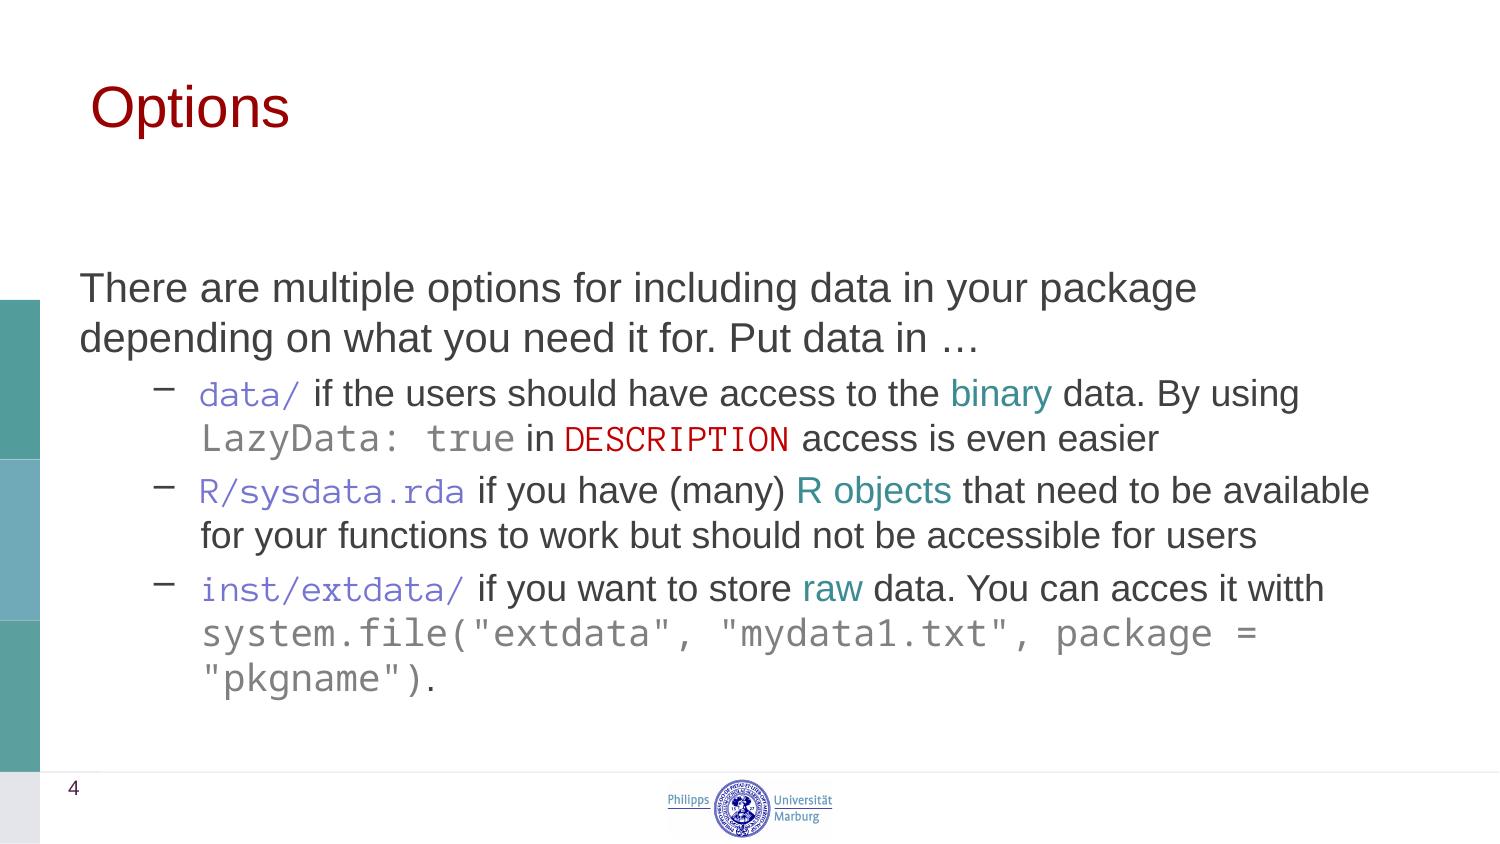

# Options
There are multiple options for including data in your package depending on what you need it for. Put data in …
data/ if the users should have access to the binary data. By using LazyData: true in DESCRIPTION access is even easier
R/sysdata.rda if you have (many) R objects that need to be available for your functions to work but should not be accessible for users
inst/extdata/ if you want to store raw data. You can acces it witth system.file("extdata", "mydata1.txt", package = "pkgname").

4